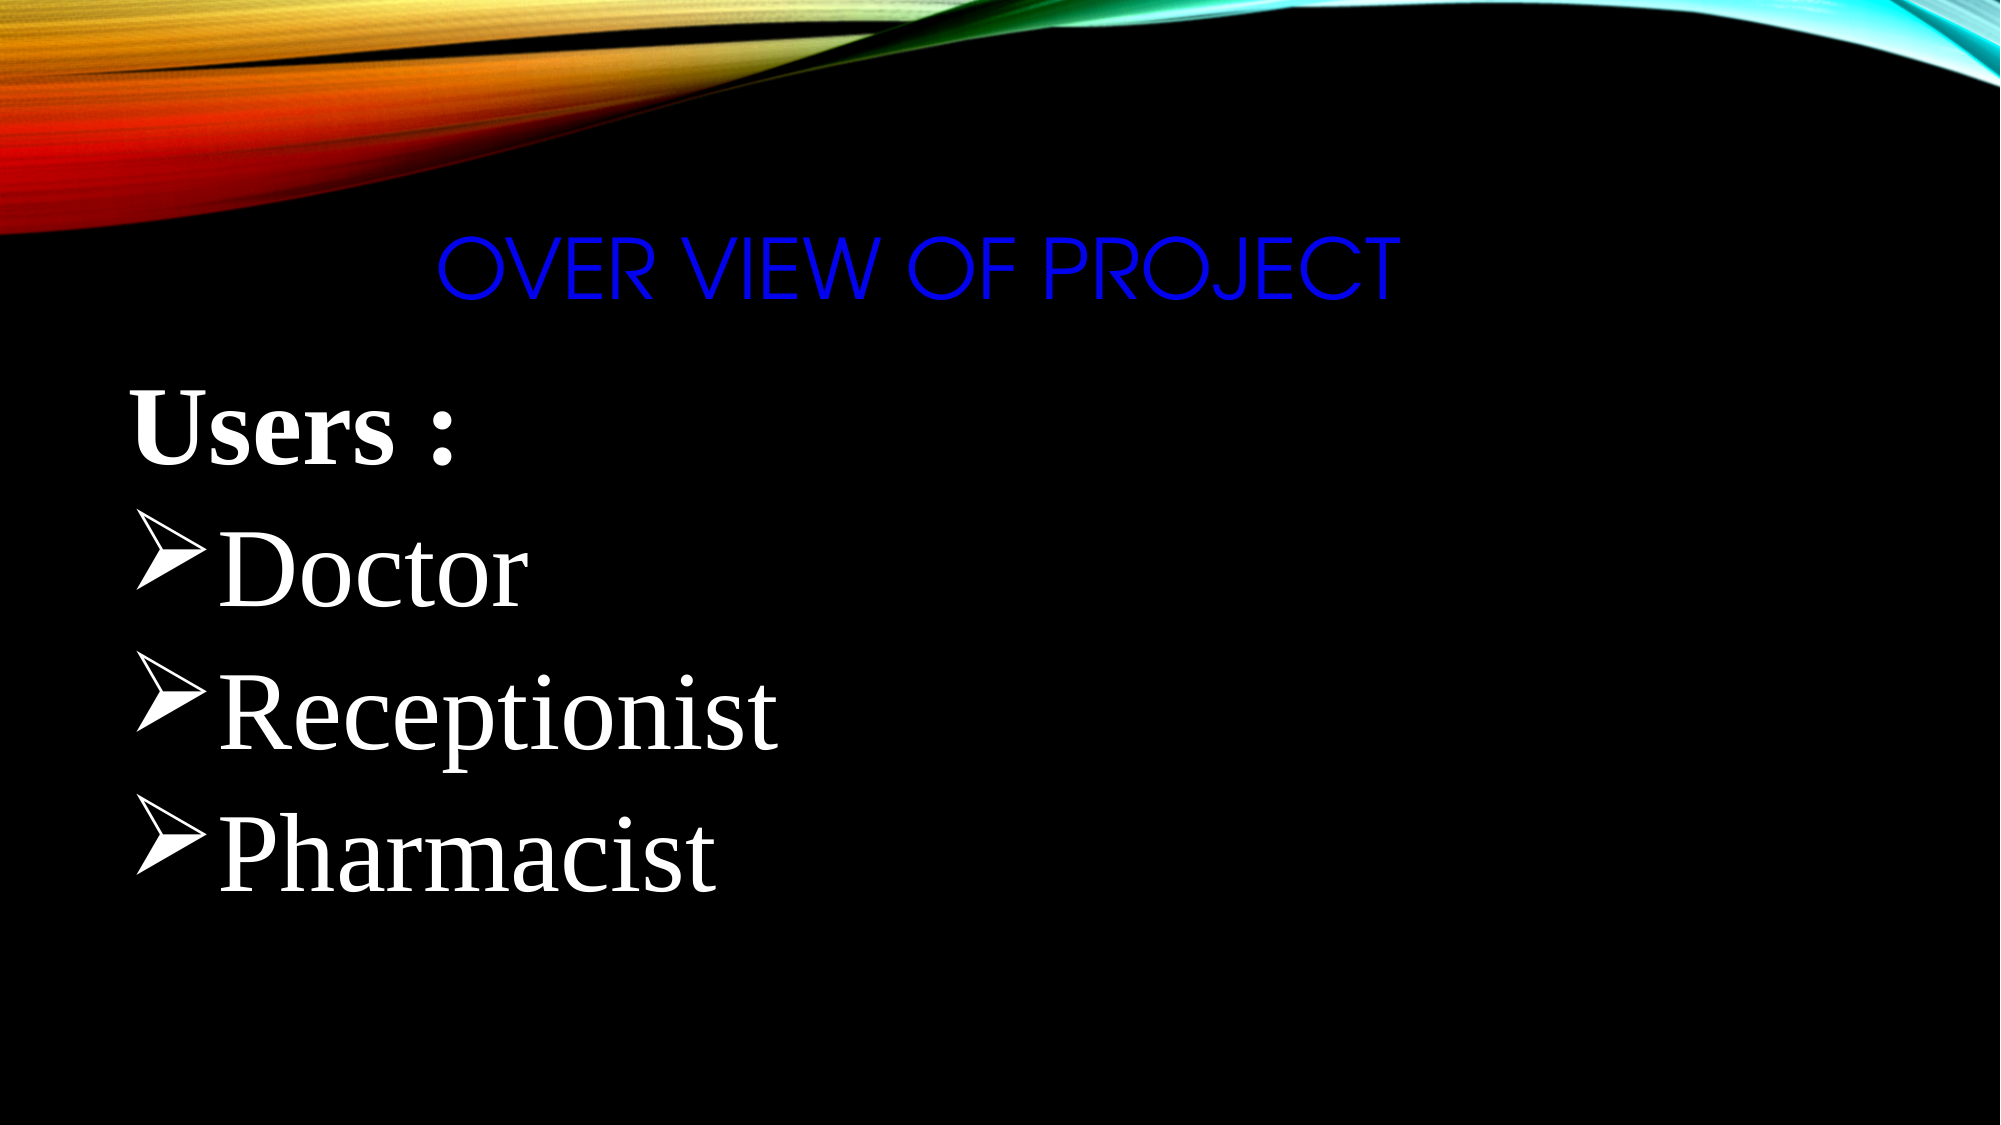

# Over View of Project
Users :
Doctor
Receptionist
Pharmacist